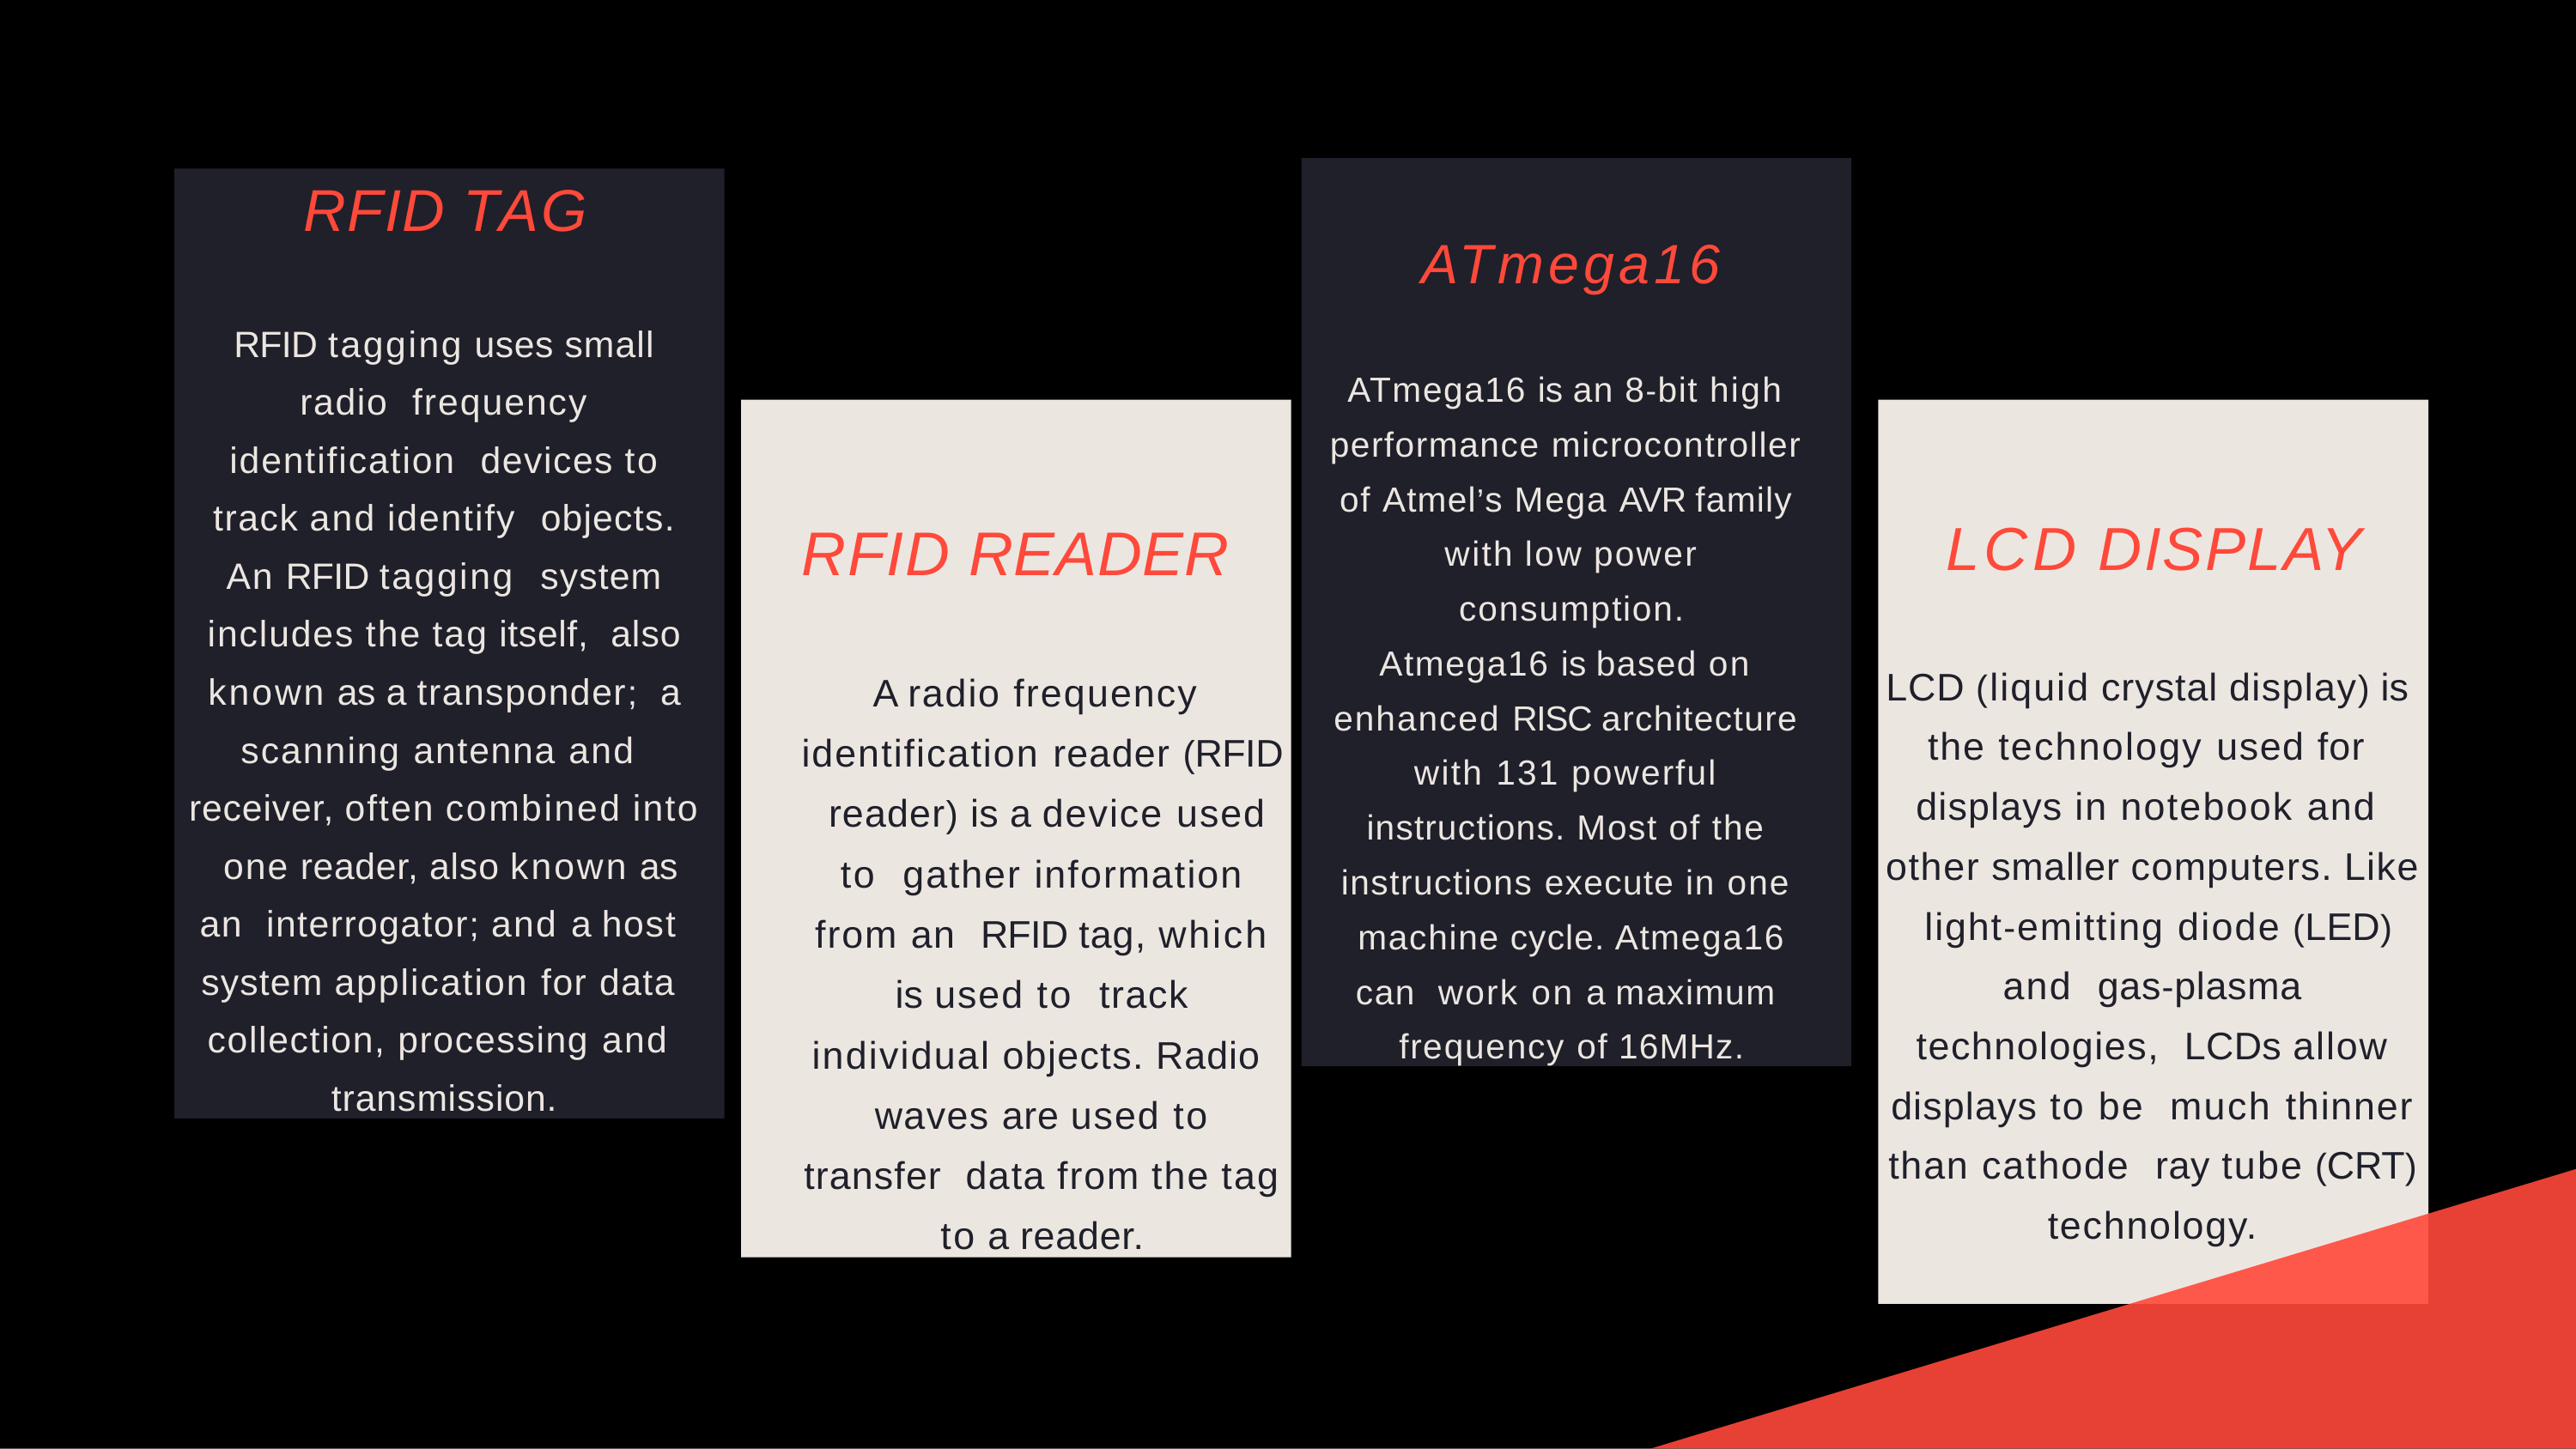

ATmega16

ATmega16 is an 8-bit high  performance microcontroller  of Atmel’s Mega AVR family  with low power consumption.
Atmega16 is based on  enhanced RISC architecture  with 131 powerful  instructions. Most of the  instructions execute in one  machine cycle. Atmega16 can  work on a maximum  frequency of 16MHz.
RFID TAG

RFID tagging uses small radio  frequency identification  devices to track and identify  objects. An RFID tagging  system includes the tag itself,  also known as a transponder;  a scanning antenna and  receiver, often combined into  one reader, also known as an  interrogator; and a host  system application for data  collection, processing and  transmission.

RFID READER

A radio frequency  identification reader (RFID  reader) is a device used to  gather information from an  RFID tag, which is used to  track individual objects. Radio  waves are used to transfer  data from the tag to a reader.

LCD DISPLAY

LCD (liquid crystal display) is  the technology used for  displays in notebook and  other smaller computers. Like  light-emitting diode (LED) and  gas-plasma technologies,  LCDs allow displays to be  much thinner than cathode  ray tube (CRT) technology.